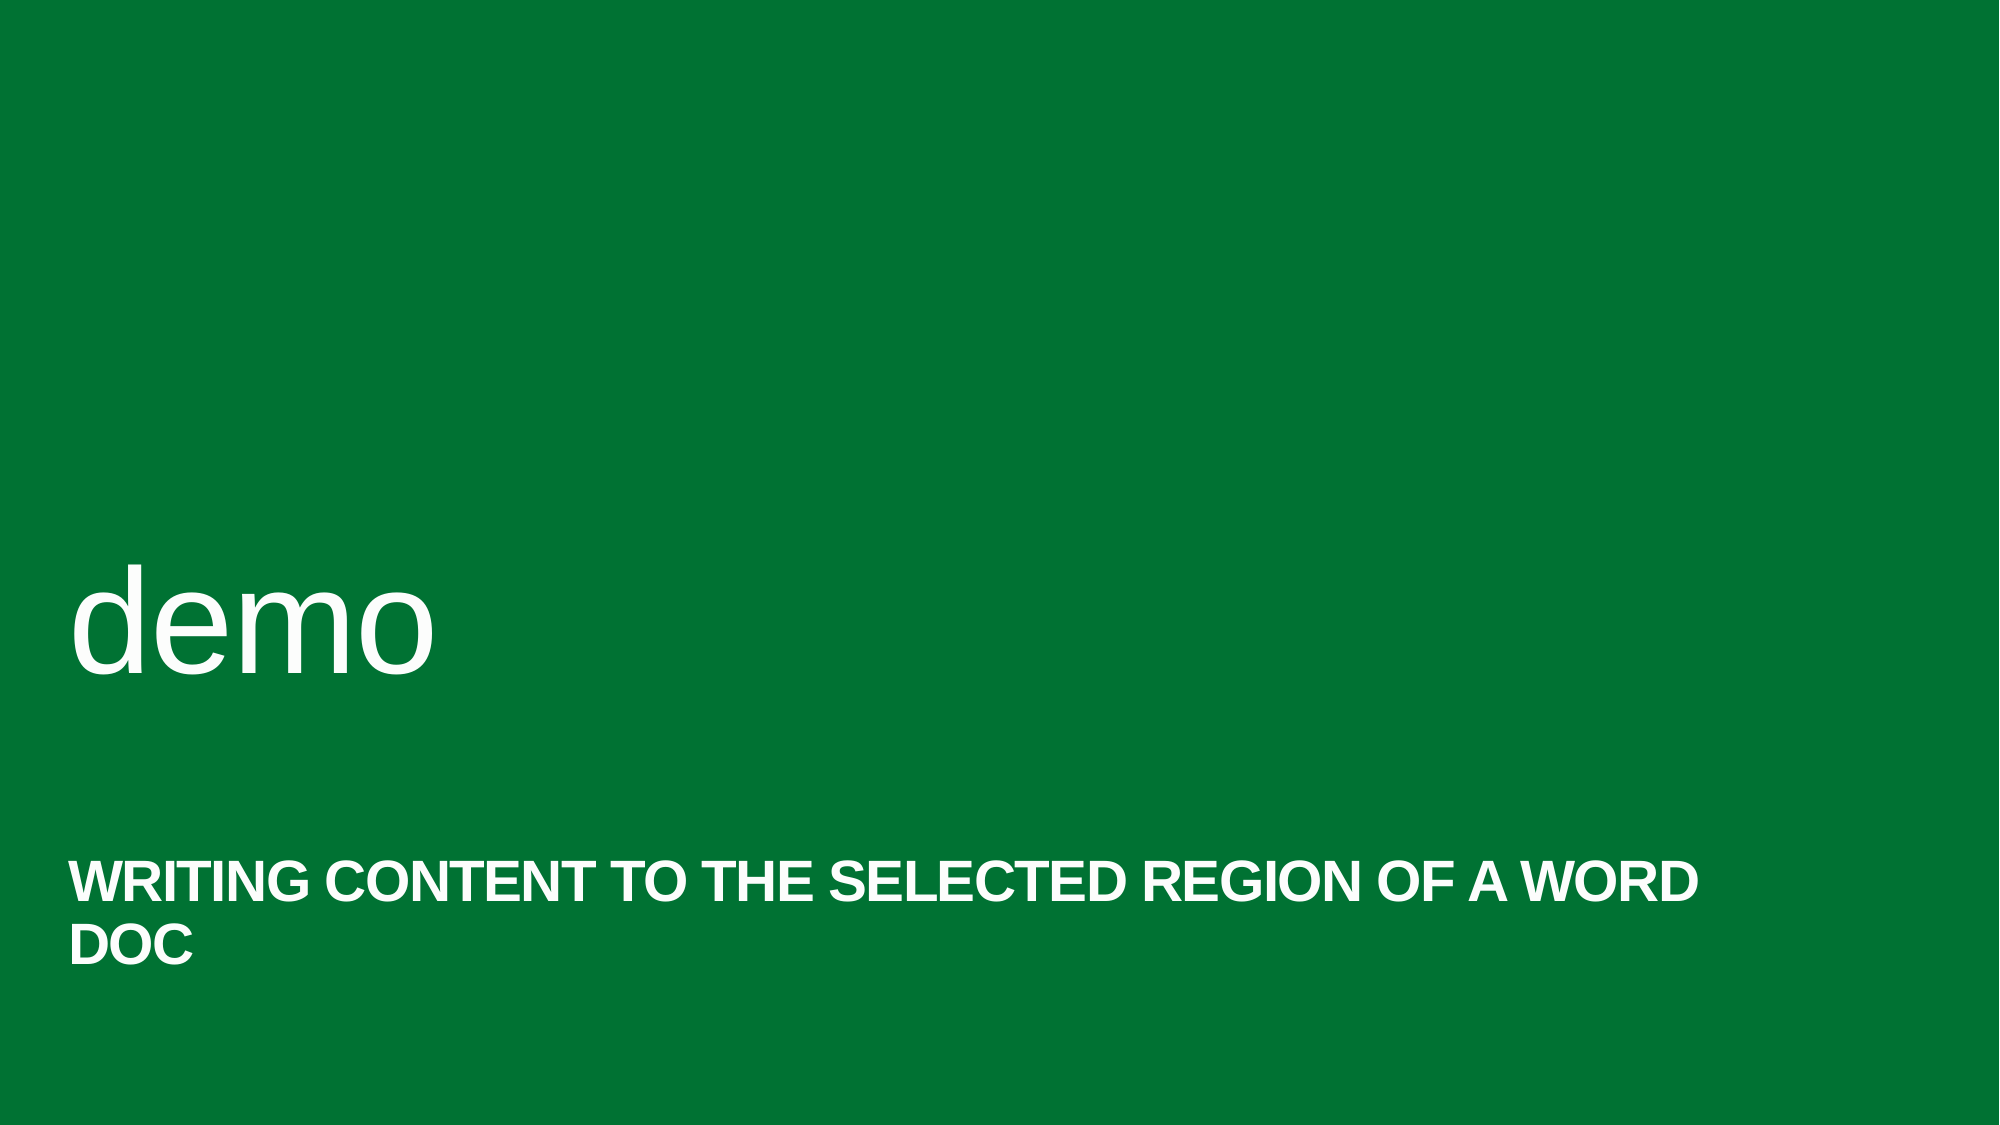

demo
Writing Content To the Selected Region of a Word doc